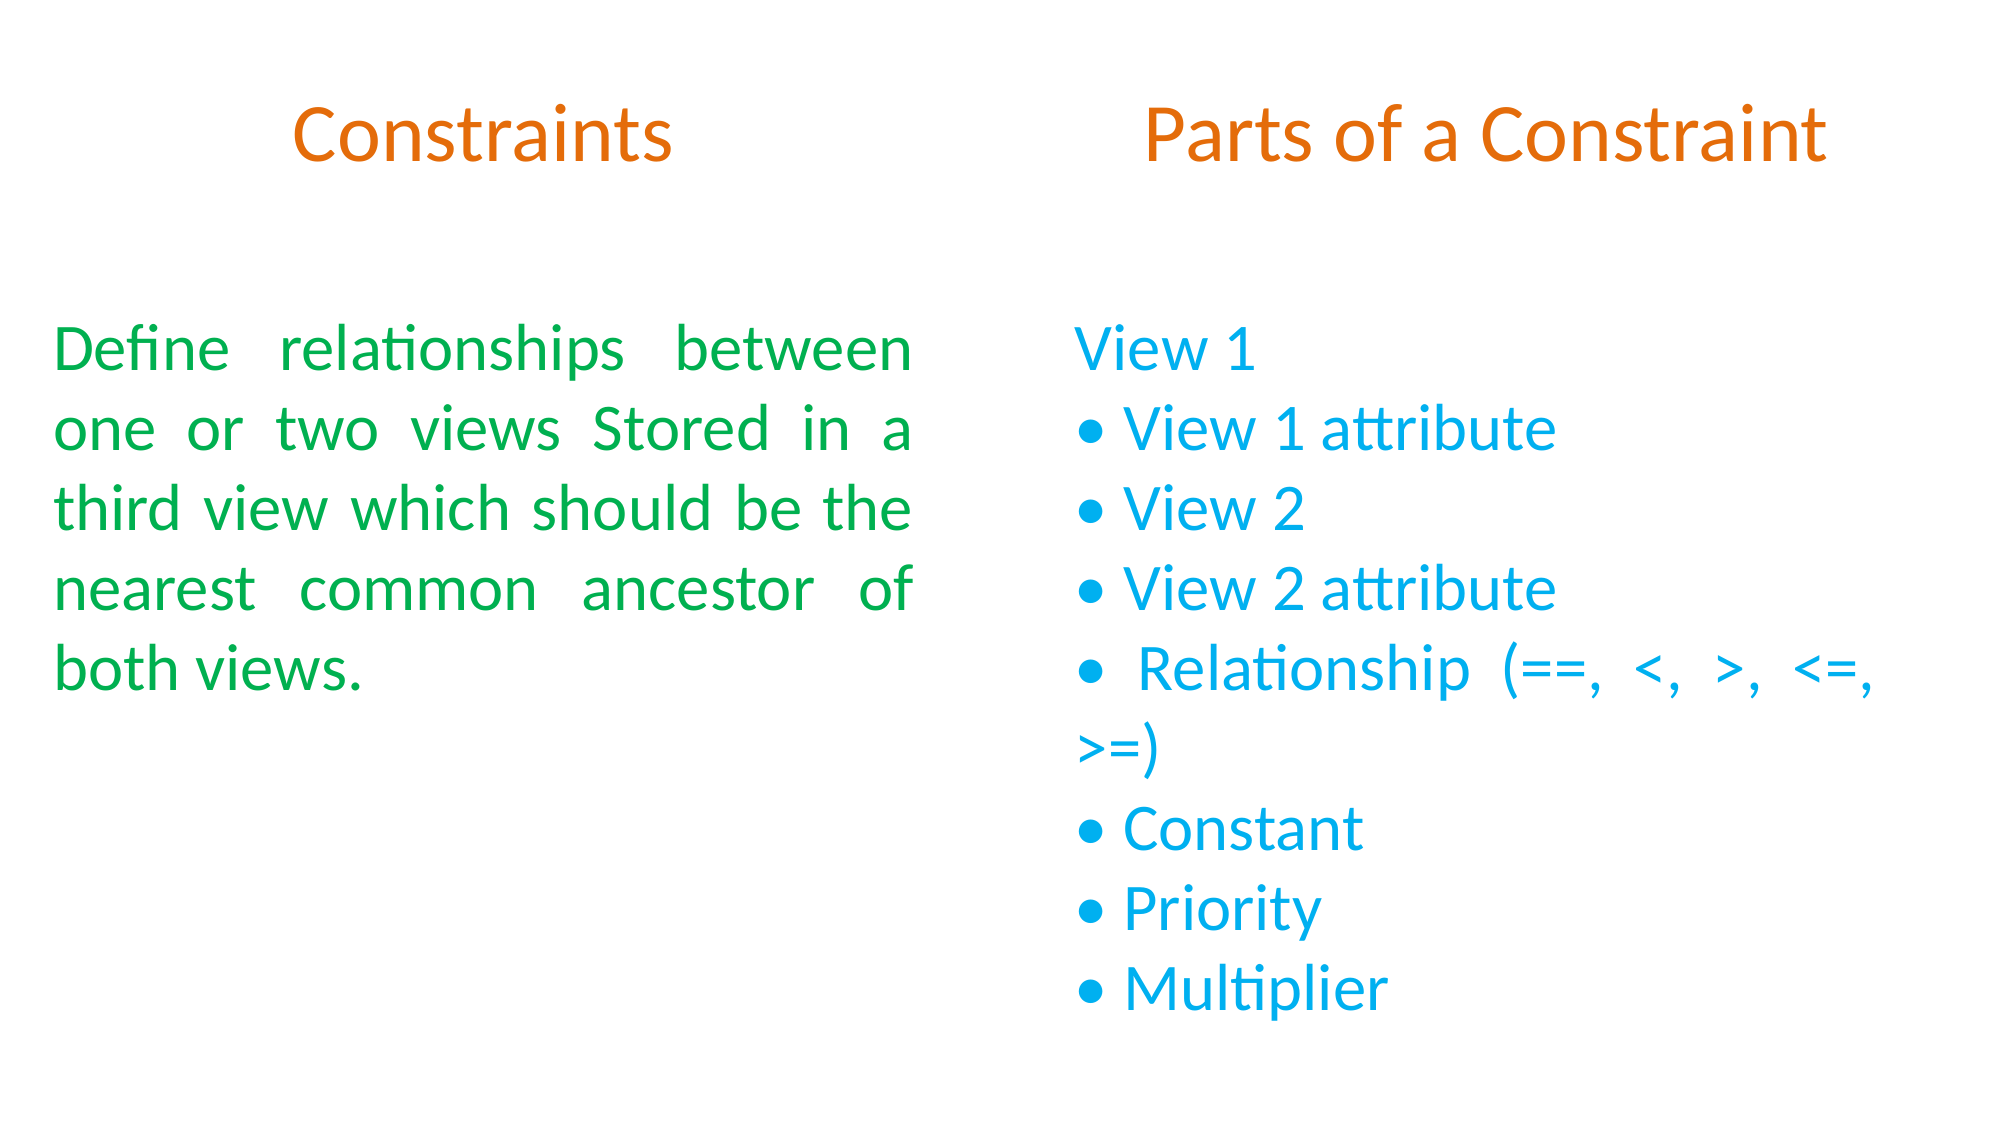

Parts of a Constraint
Constraints
Define relationships between one or two views Stored in a third view which should be the nearest common ancestor of both views.
View 1
• View 1 attribute
• View 2
• View 2 attribute
• Relationship (==, <, >, <=, >=)
• Constant
• Priority
• Multiplier